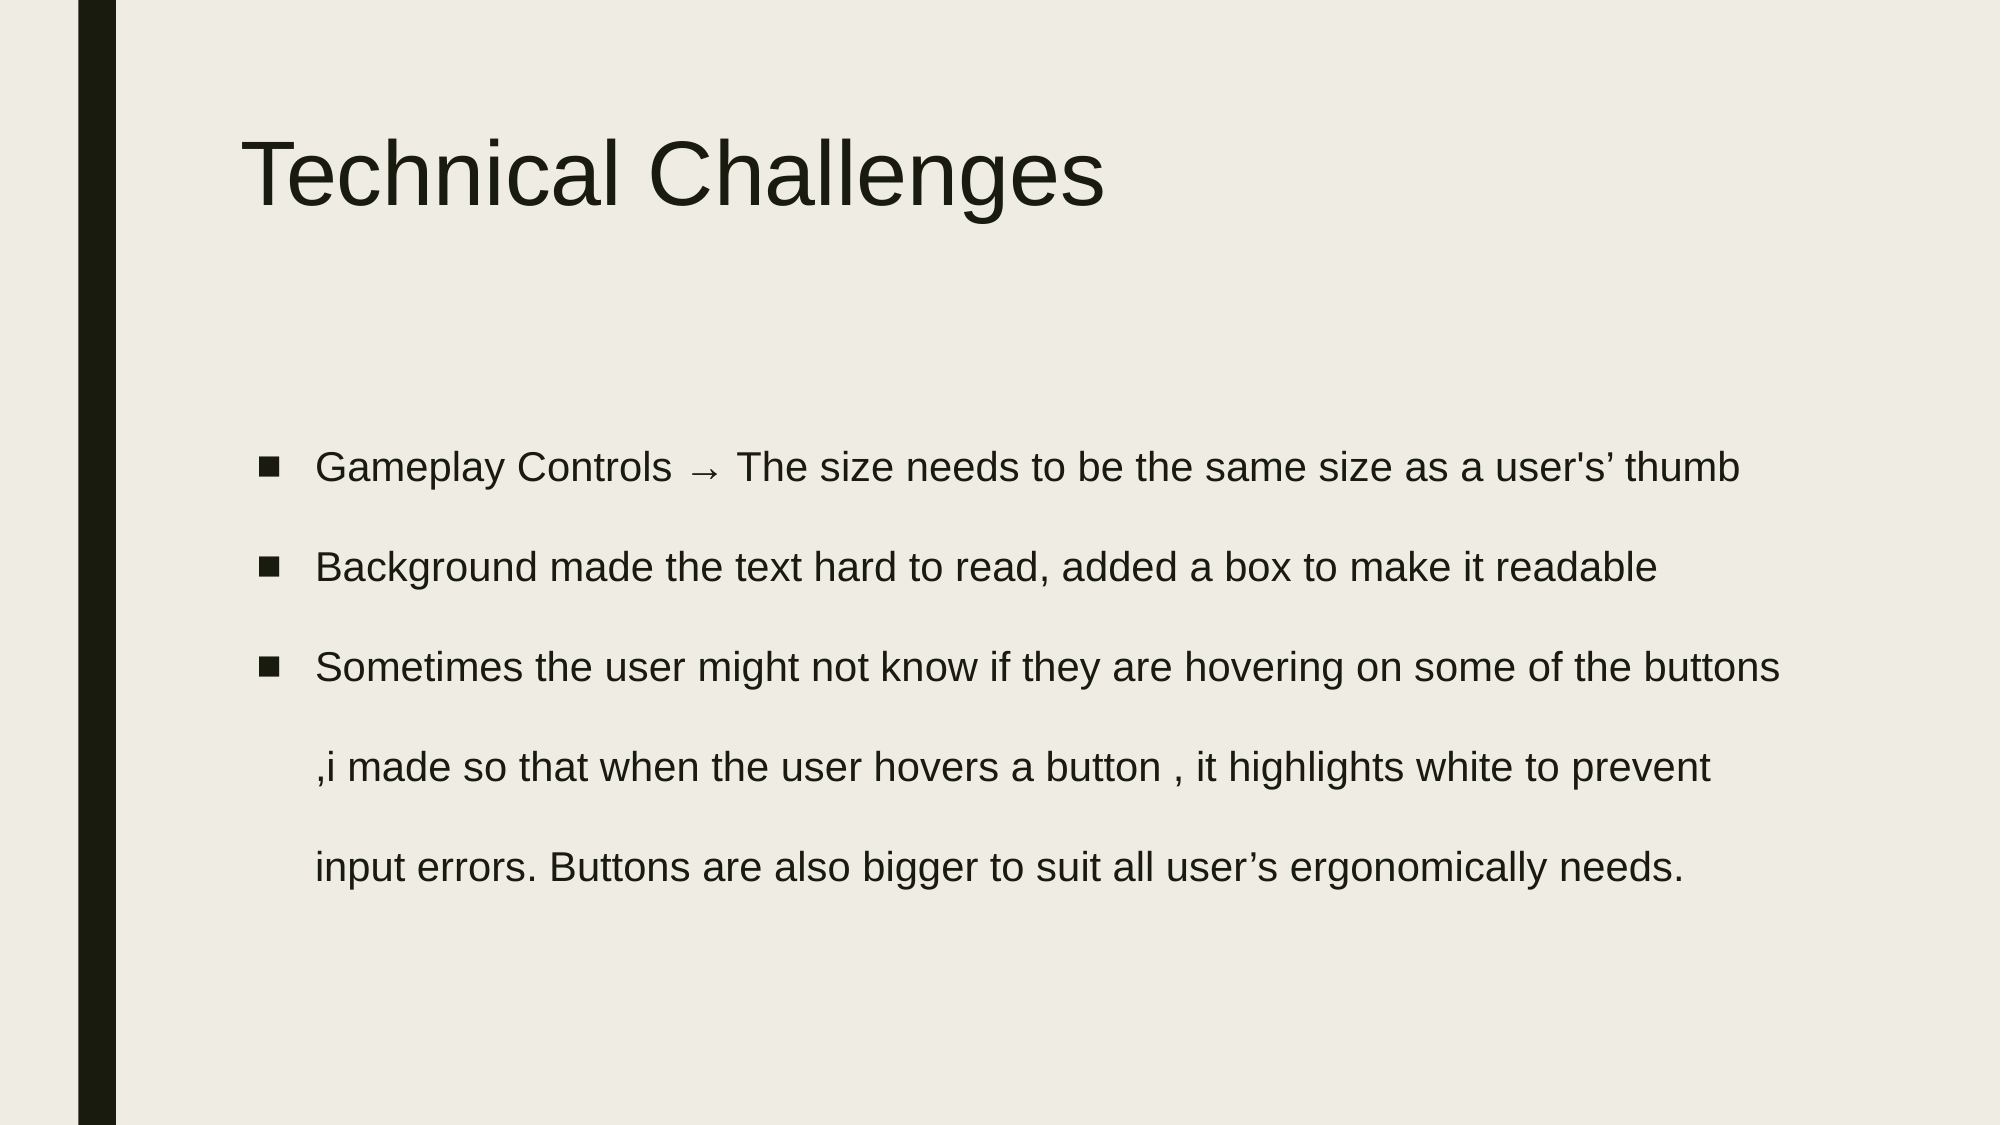

# Technical Challenges
Gameplay Controls → The size needs to be the same size as a user's’ thumb
Background made the text hard to read, added a box to make it readable
Sometimes the user might not know if they are hovering on some of the buttons ,i made so that when the user hovers a button , it highlights white to prevent input errors. Buttons are also bigger to suit all user’s ergonomically needs.